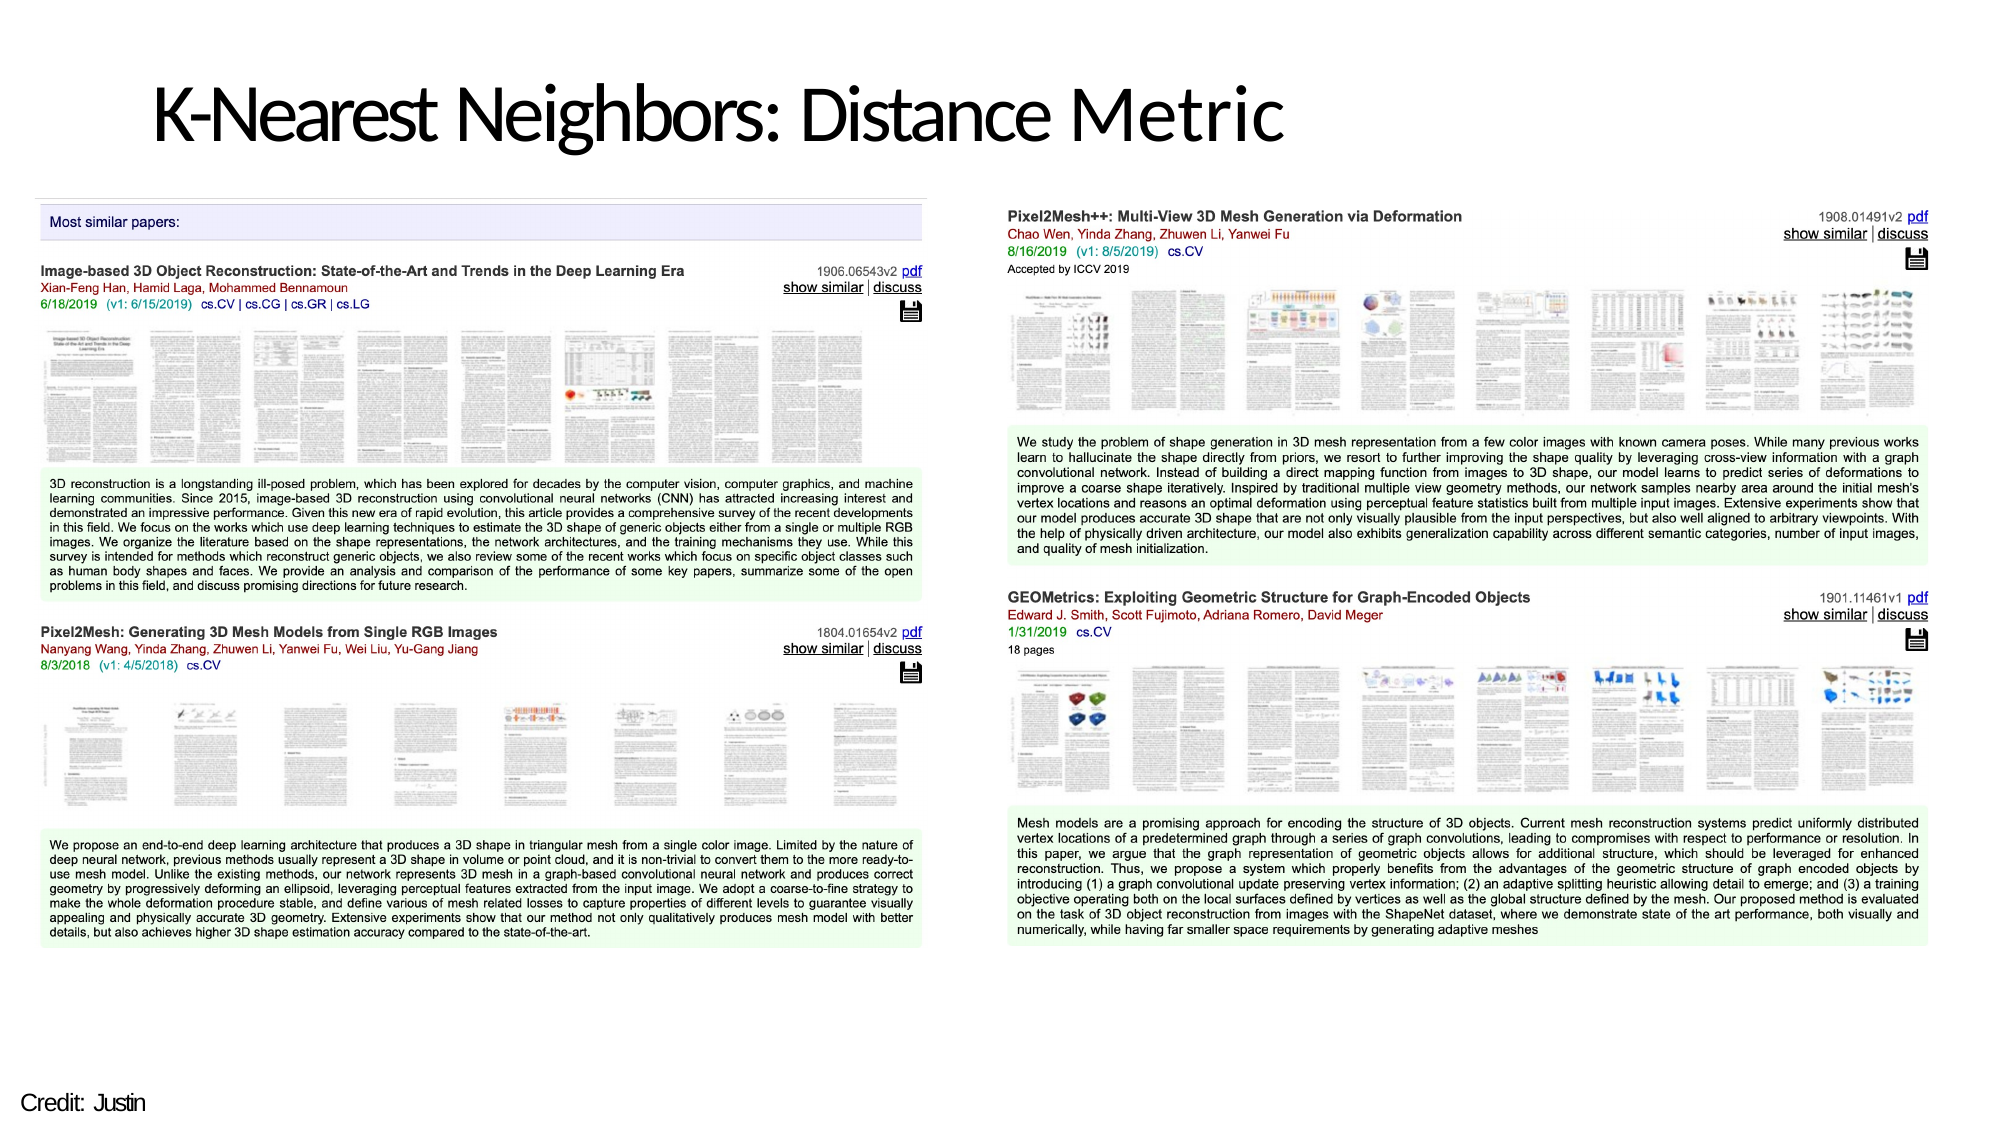

# K-Nearest Neighbors: Distance Metric

Credit: Justin